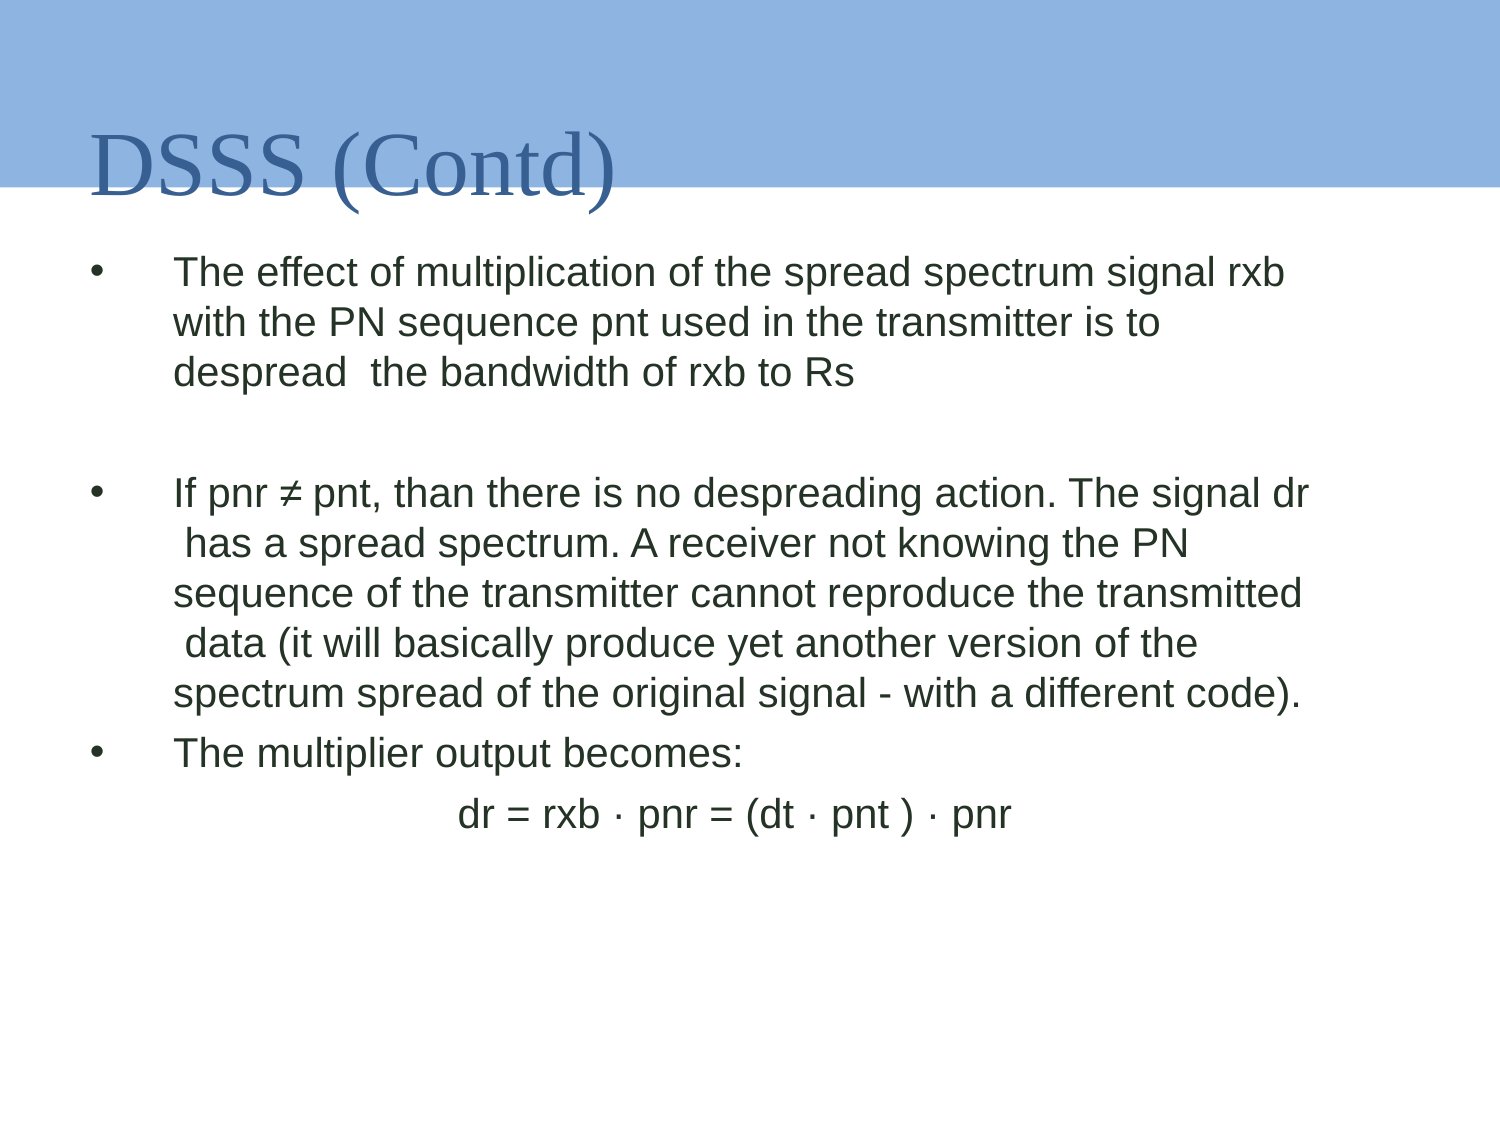

# DSSS (Contd)
•
The effect of multiplication of the spread spectrum signal rxb  with the PN sequence pnt used in the transmitter is to despread  the bandwidth of rxb to Rs
•
If pnr ≠ pnt, than there is no despreading action. The signal dr  has a spread spectrum. A receiver not knowing the PN  sequence of the transmitter cannot reproduce the transmitted  data (it will basically produce yet another version of the  spectrum spread of the original signal - with a different code).
The multiplier output becomes:
dr = rxb · pnr = (dt · pnt ) · pnr
•